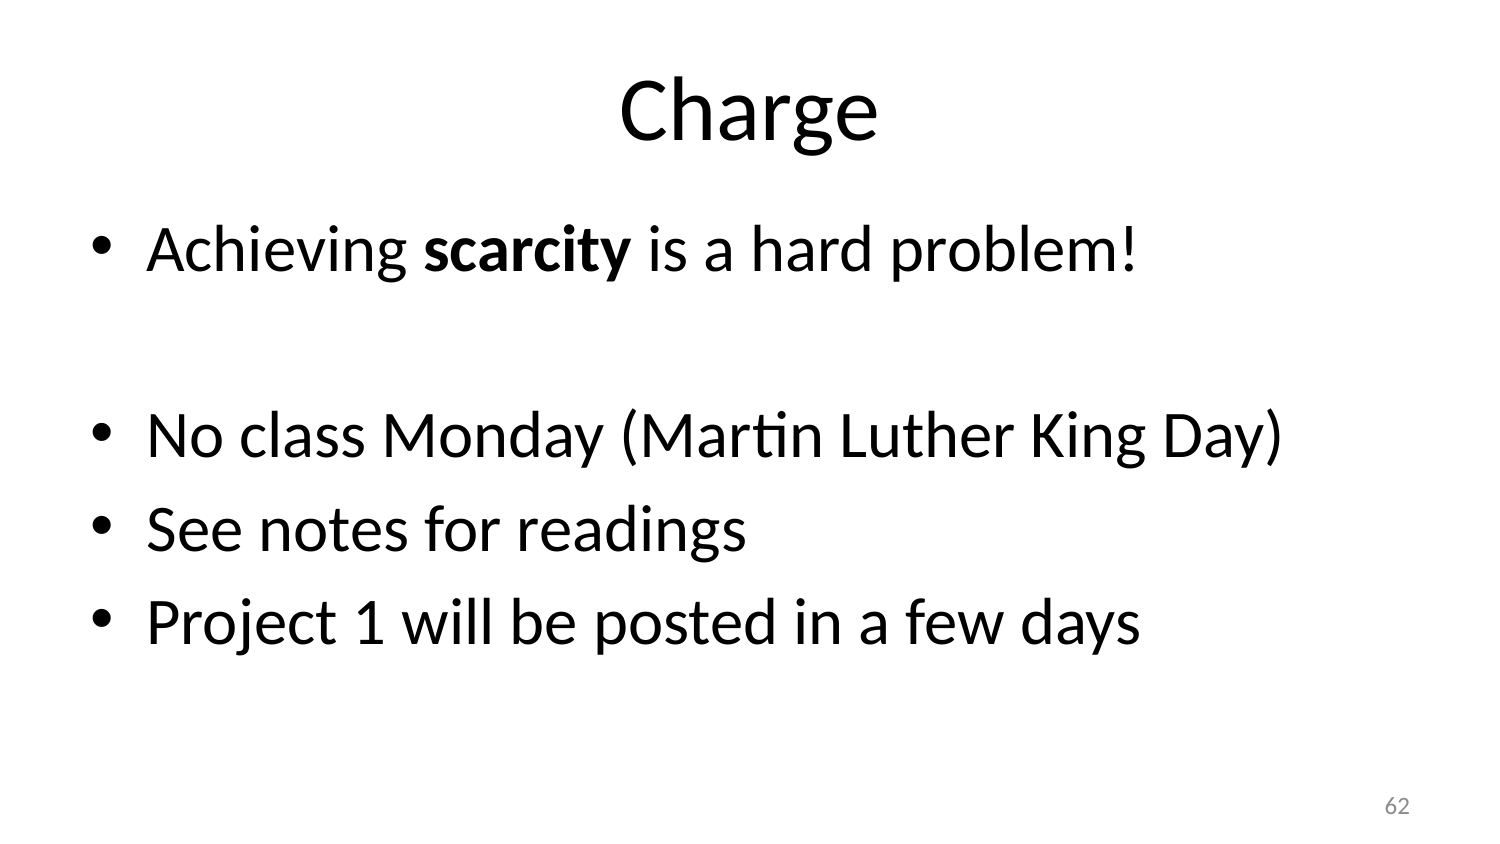

# Charge
Achieving scarcity is a hard problem!

No class Monday (Martin Luther King Day)
See notes for readings
Project 1 will be posted in a few days

62